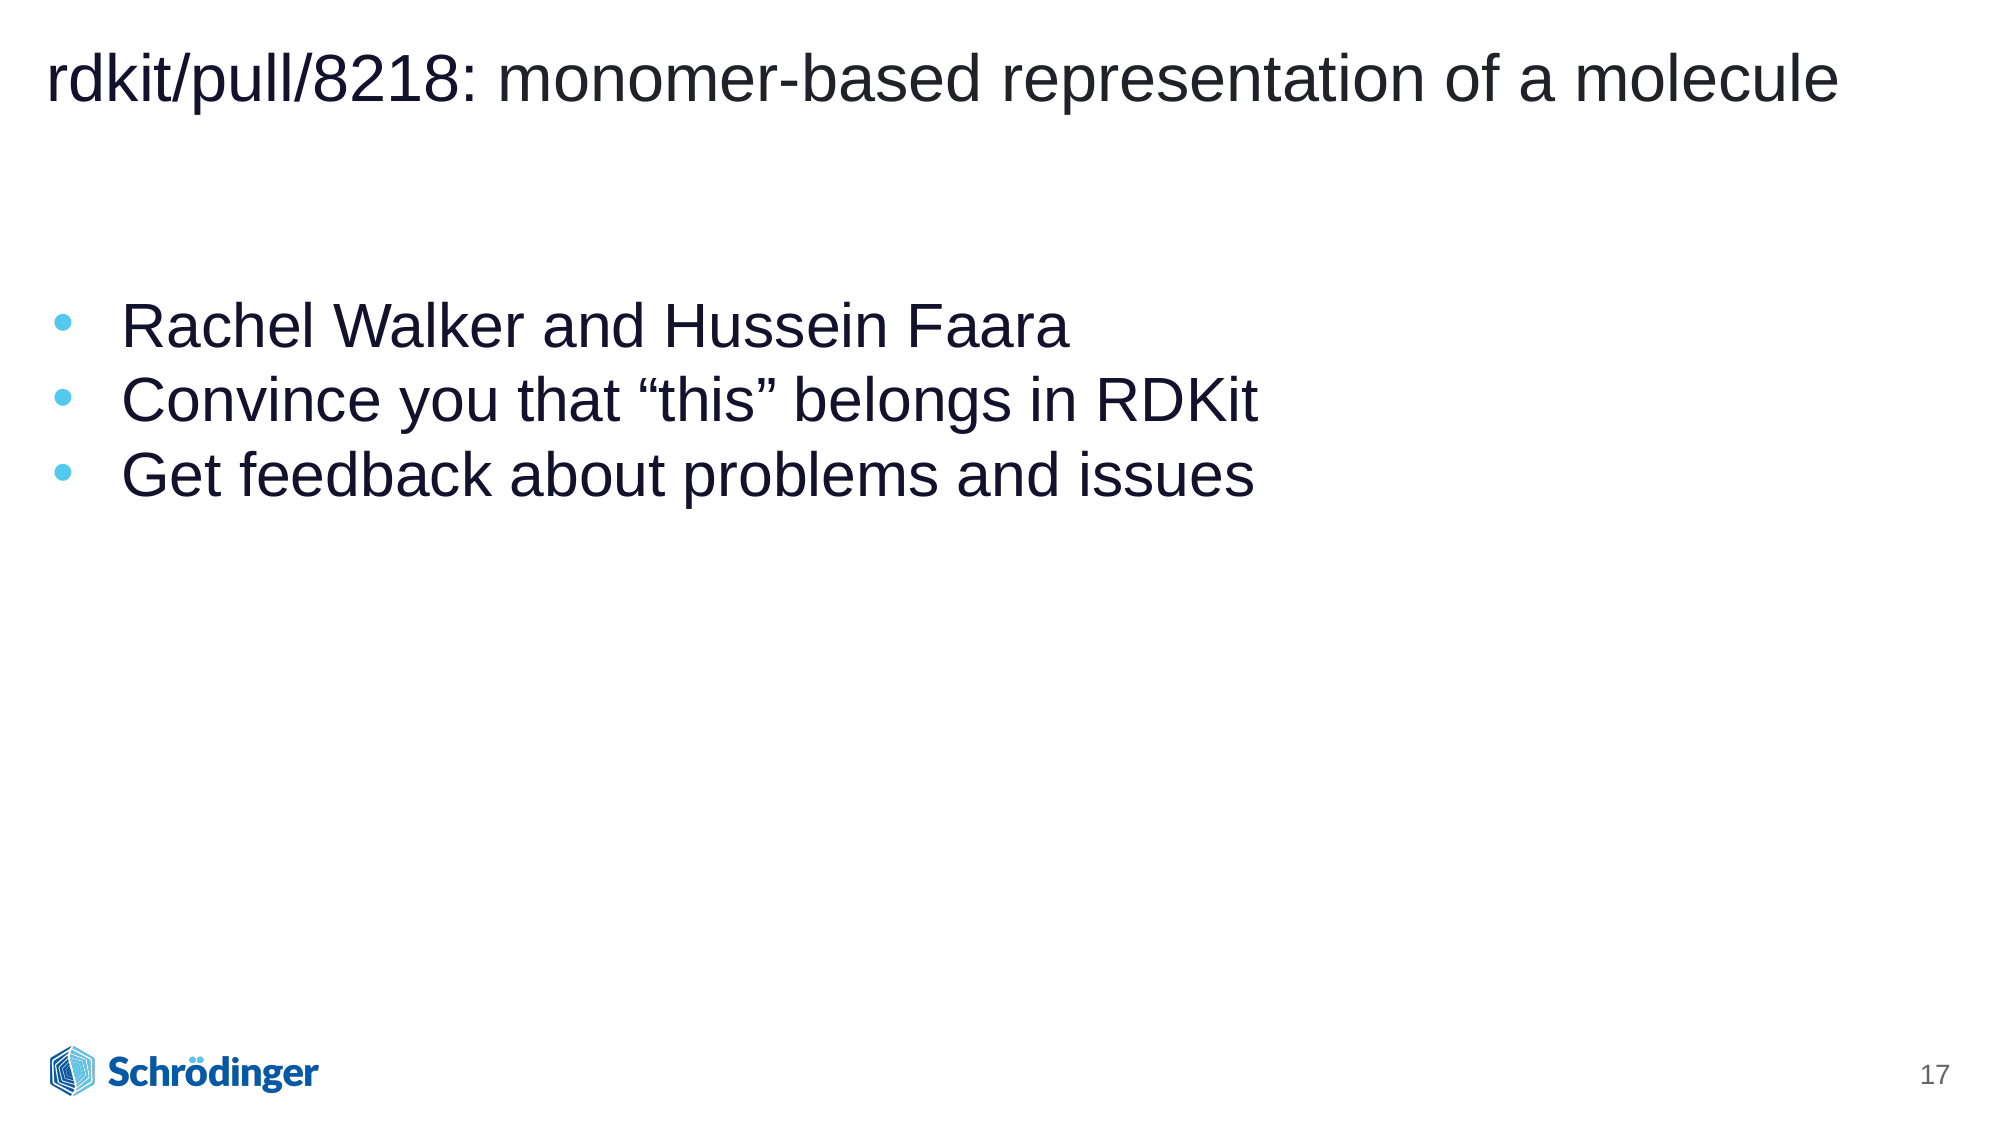

# rdkit/pull/8218: monomer-based representation of a molecule

Rachel Walker and Hussein Faara
Convince you that “this” belongs in RDKit
Get feedback about problems and issues